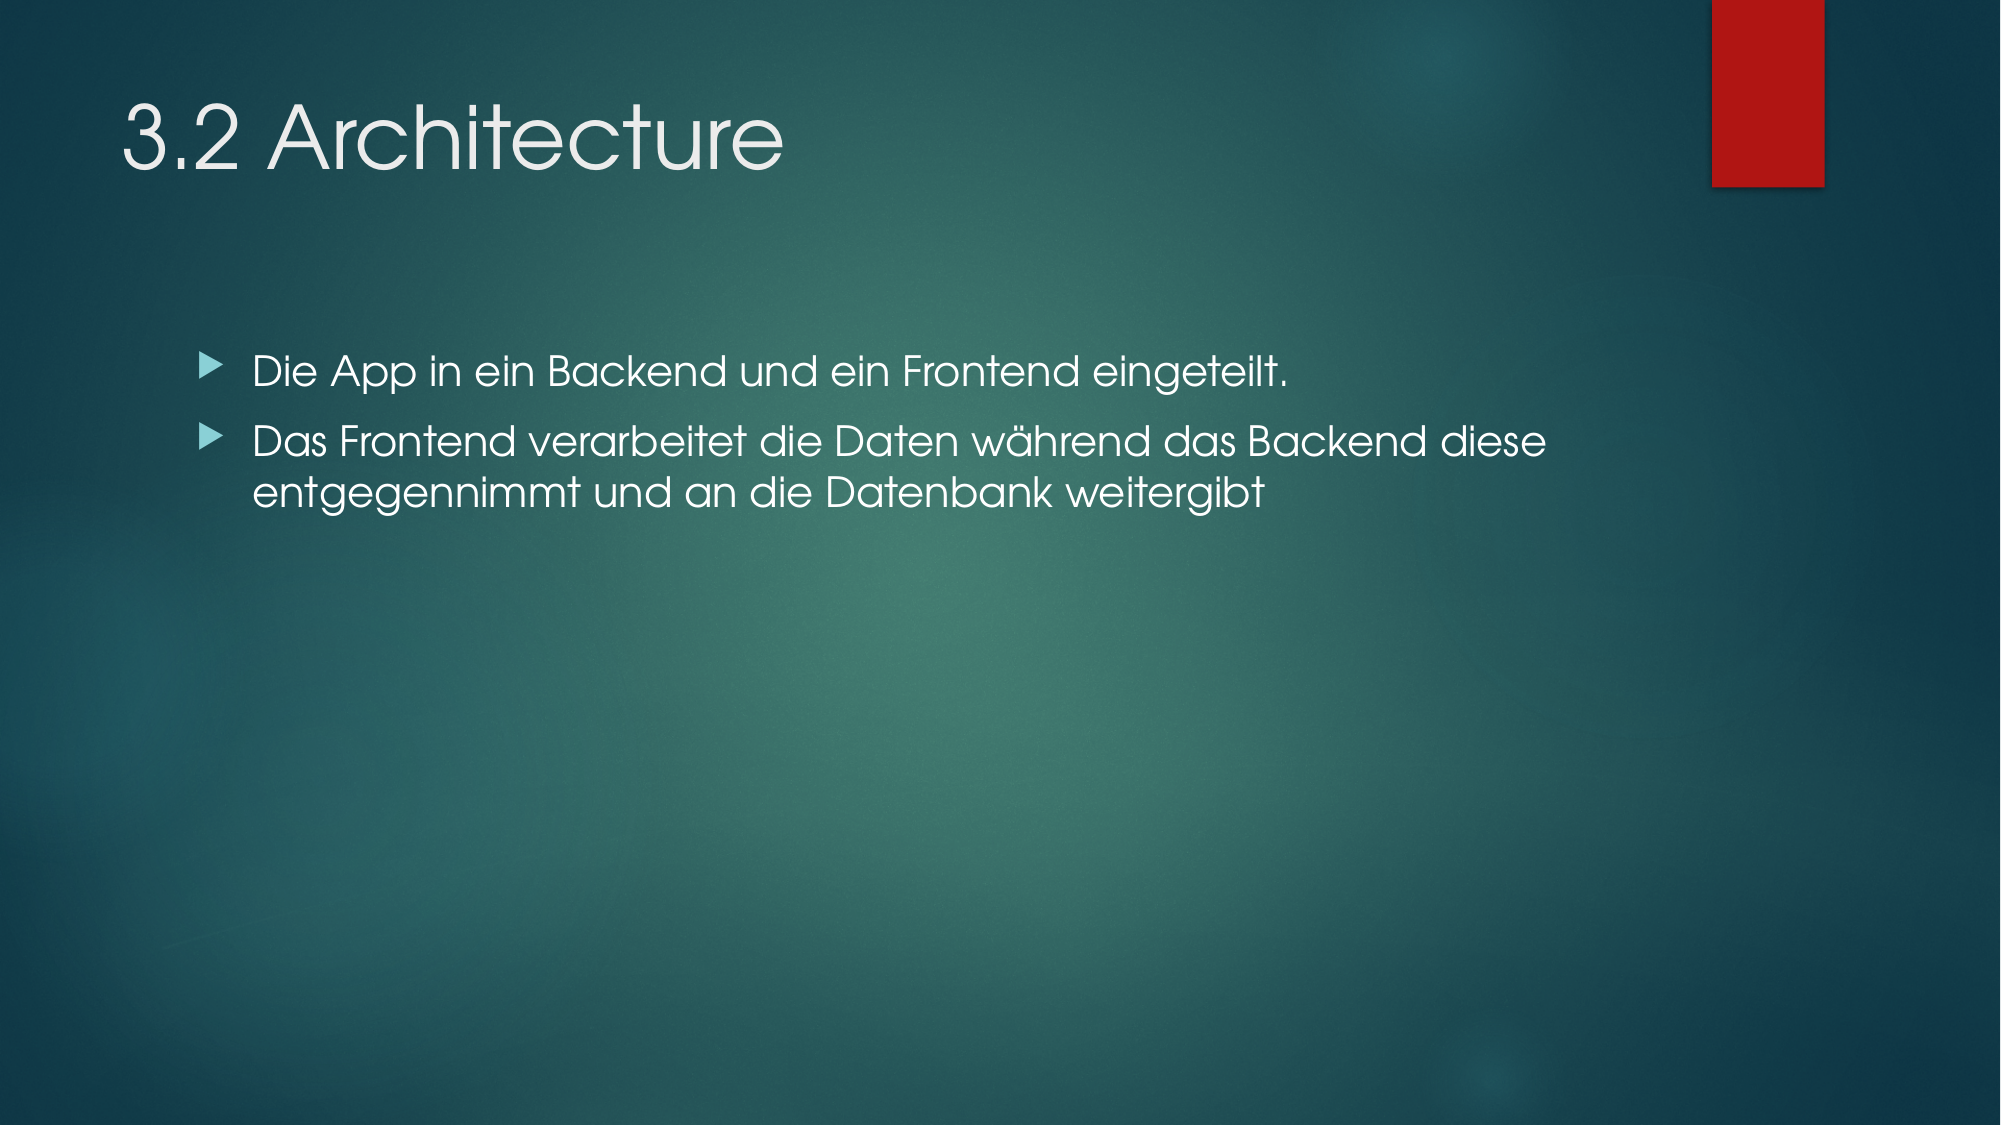

# 3.2 Architecture
Die App in ein Backend und ein Frontend eingeteilt.
Das Frontend verarbeitet die Daten während das Backend diese entgegennimmt und an die Datenbank weitergibt